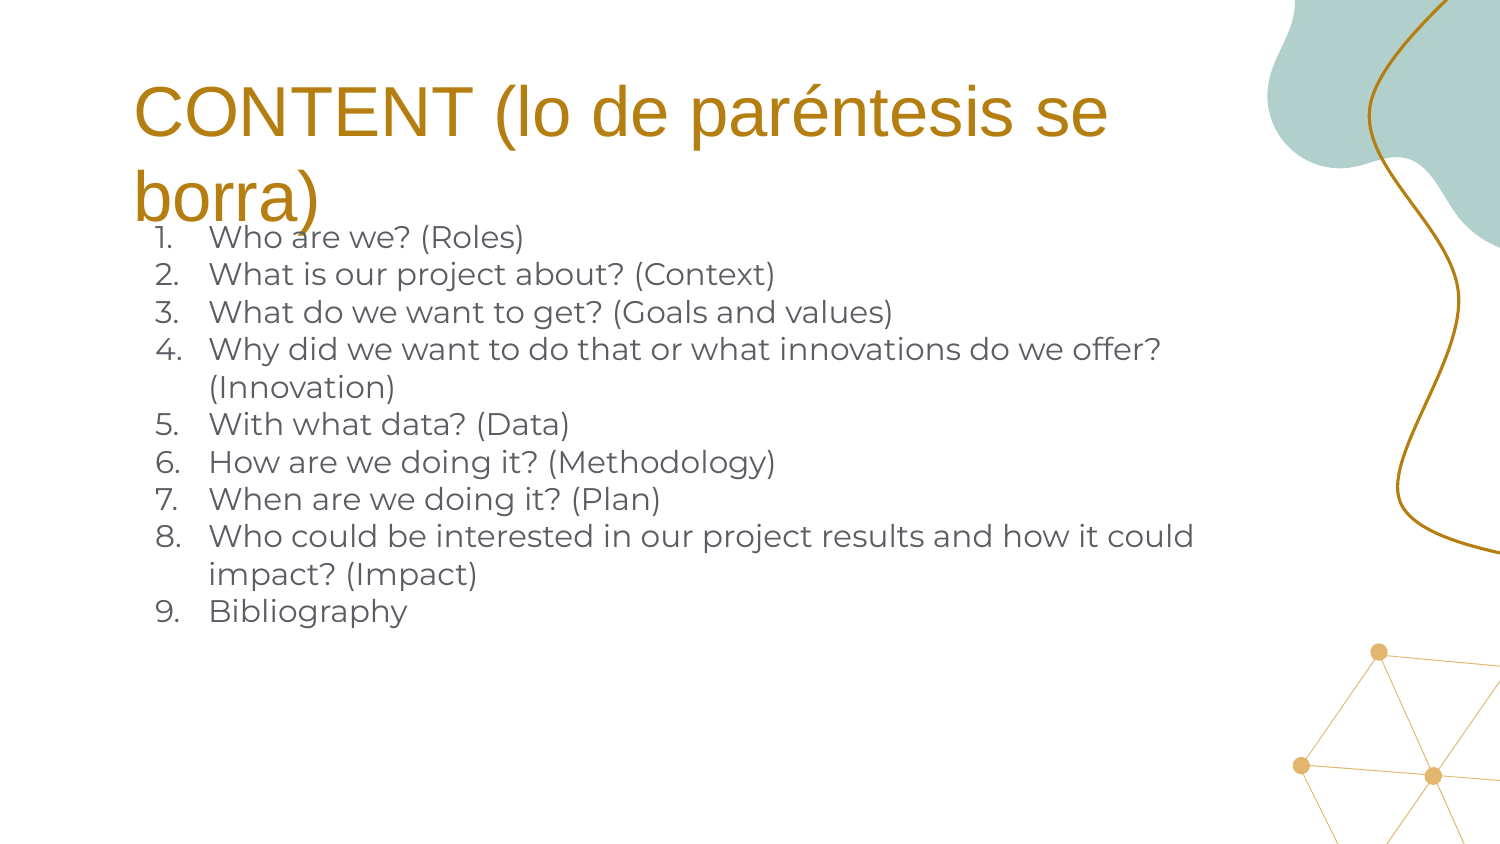

# CONTENT (lo de paréntesis se borra)

Who are we? (Roles)
What is our project about? (Context)
What do we want to get? (Goals and values)
Why did we want to do that or what innovations do we offer? (Innovation)
With what data? (Data)
How are we doing it? (Methodology)
When are we doing it? (Plan)
Who could be interested in our project results and how it could impact? (Impact)
Bibliography